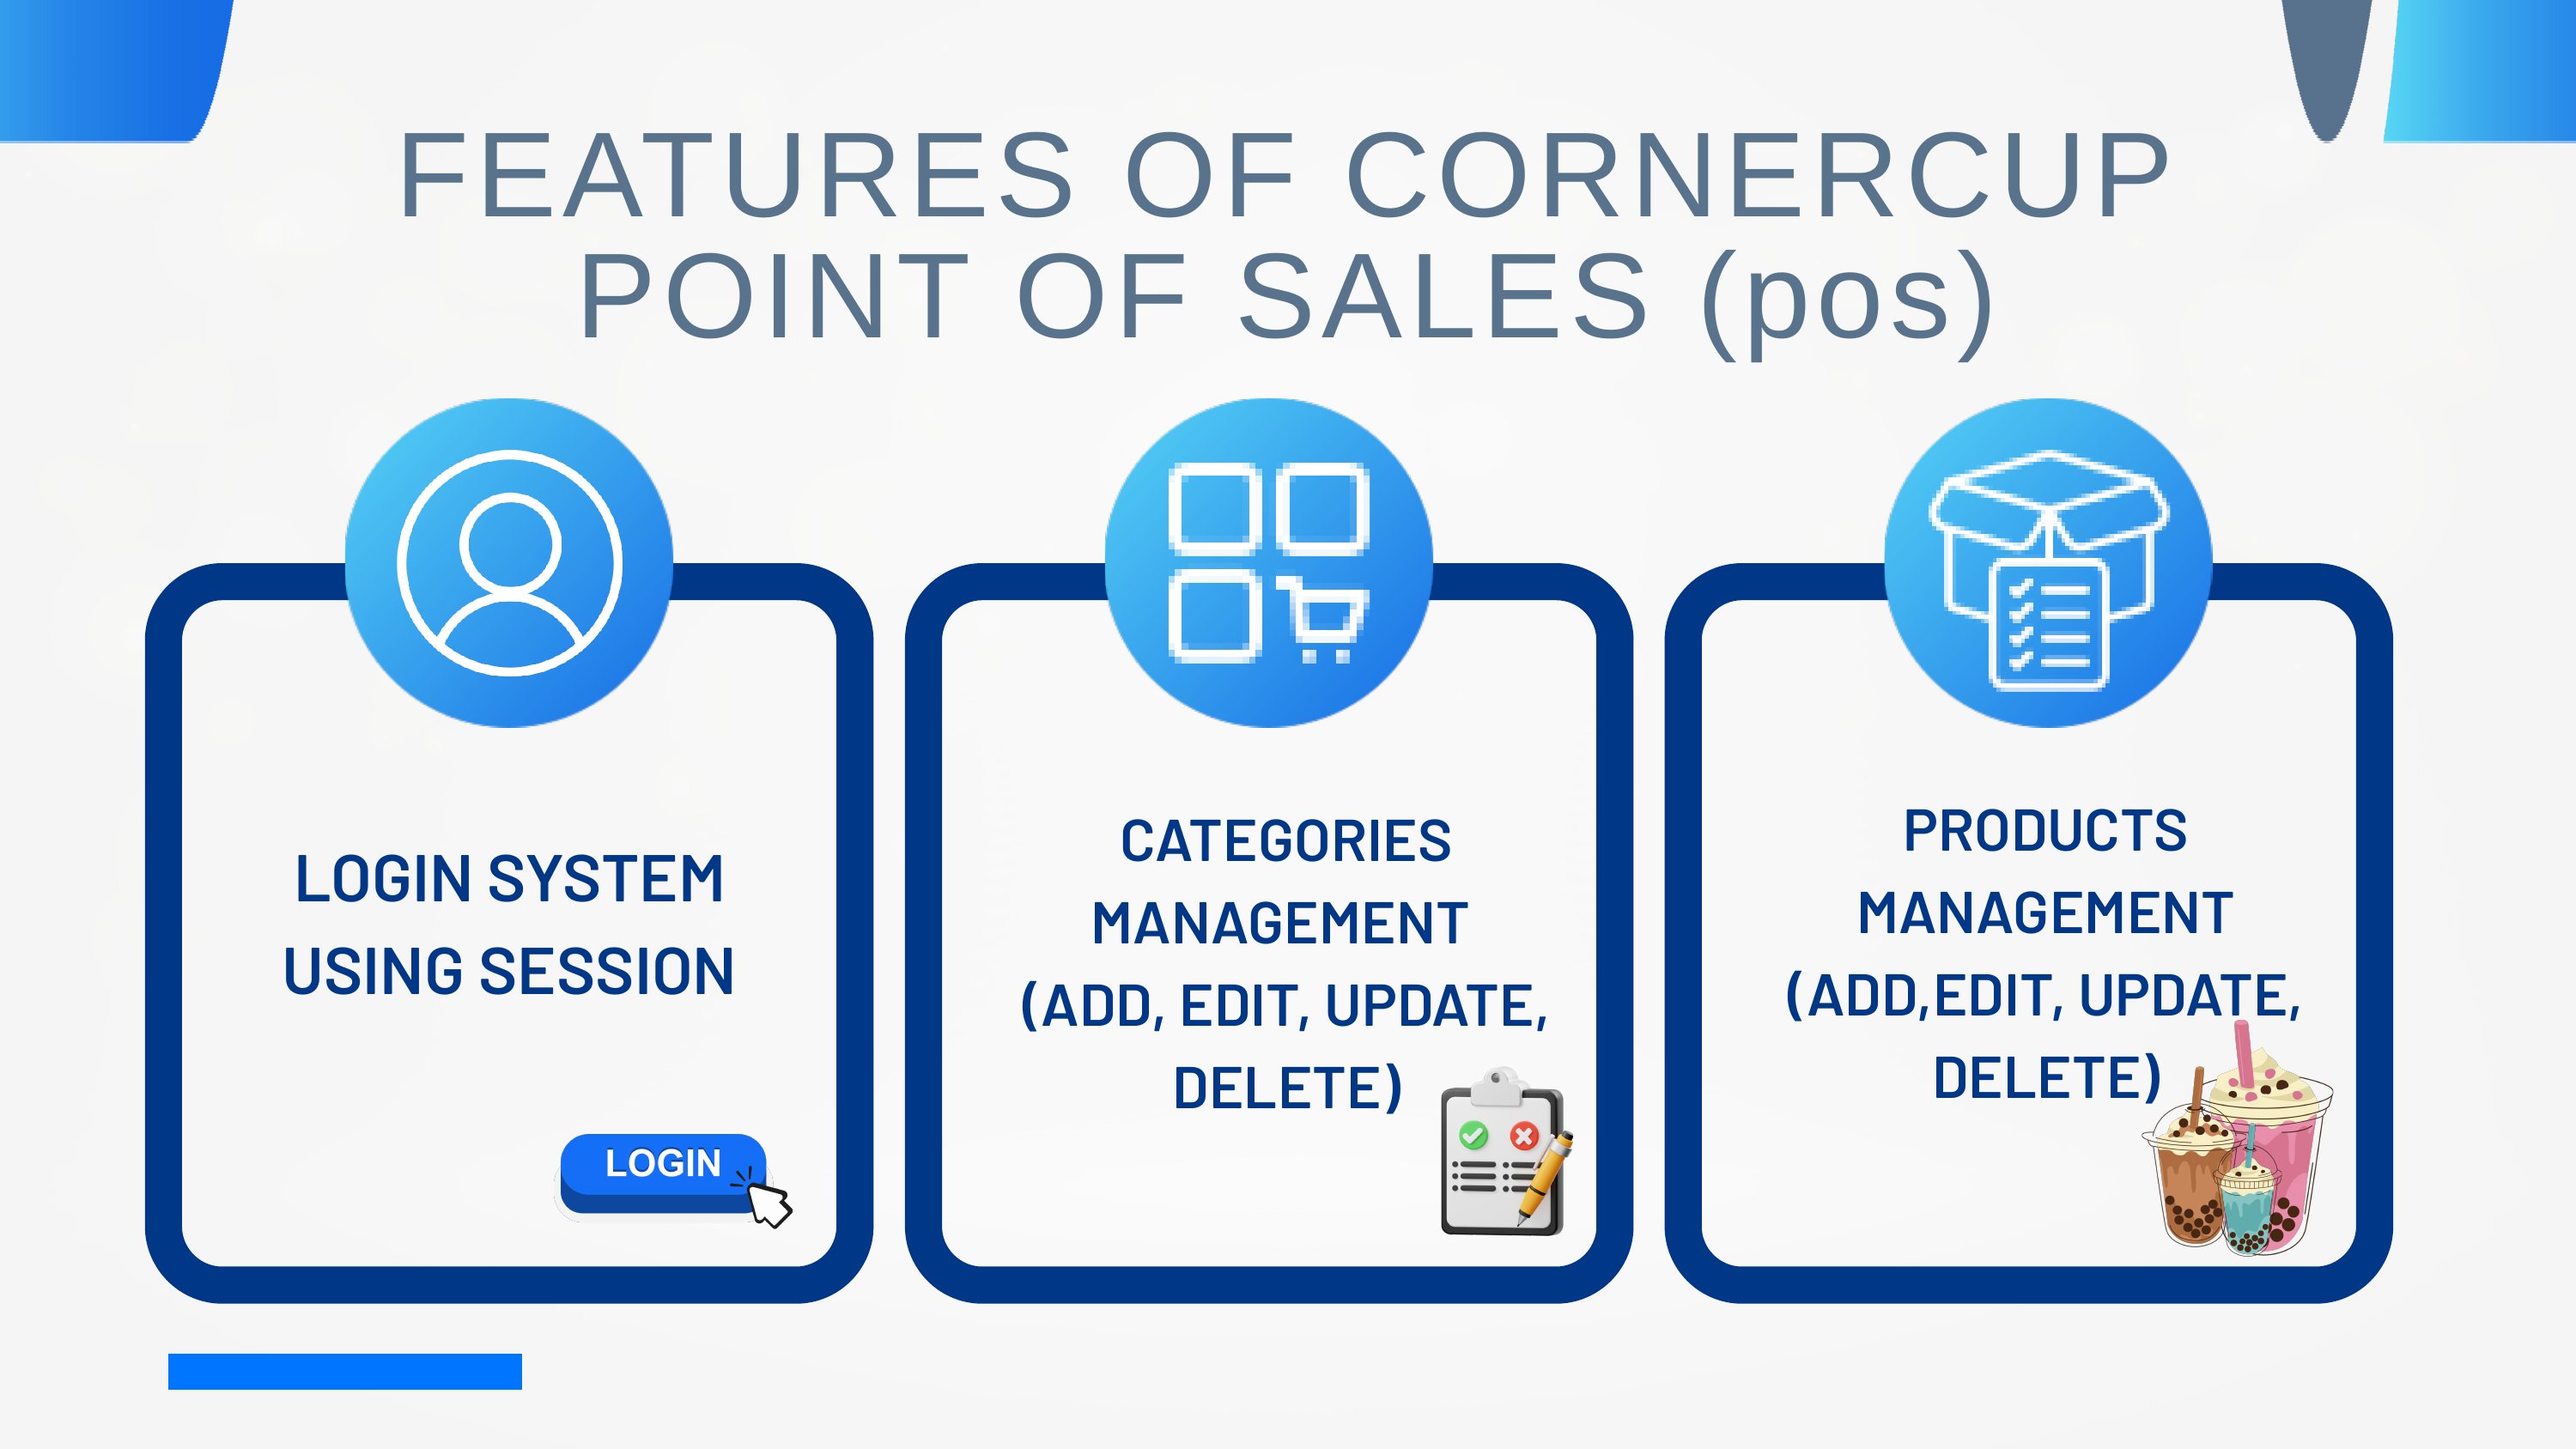

FEATURES OF CORNERCUP POINT OF SALES (pos)

PRODUCTS MANAGEMENT (ADD,EDIT, UPDATE, DELETE)
CATEGORIES MANAGEMENT
(ADD, EDIT, UPDATE, DELETE)
LOGIN SYSTEM USING SESSION